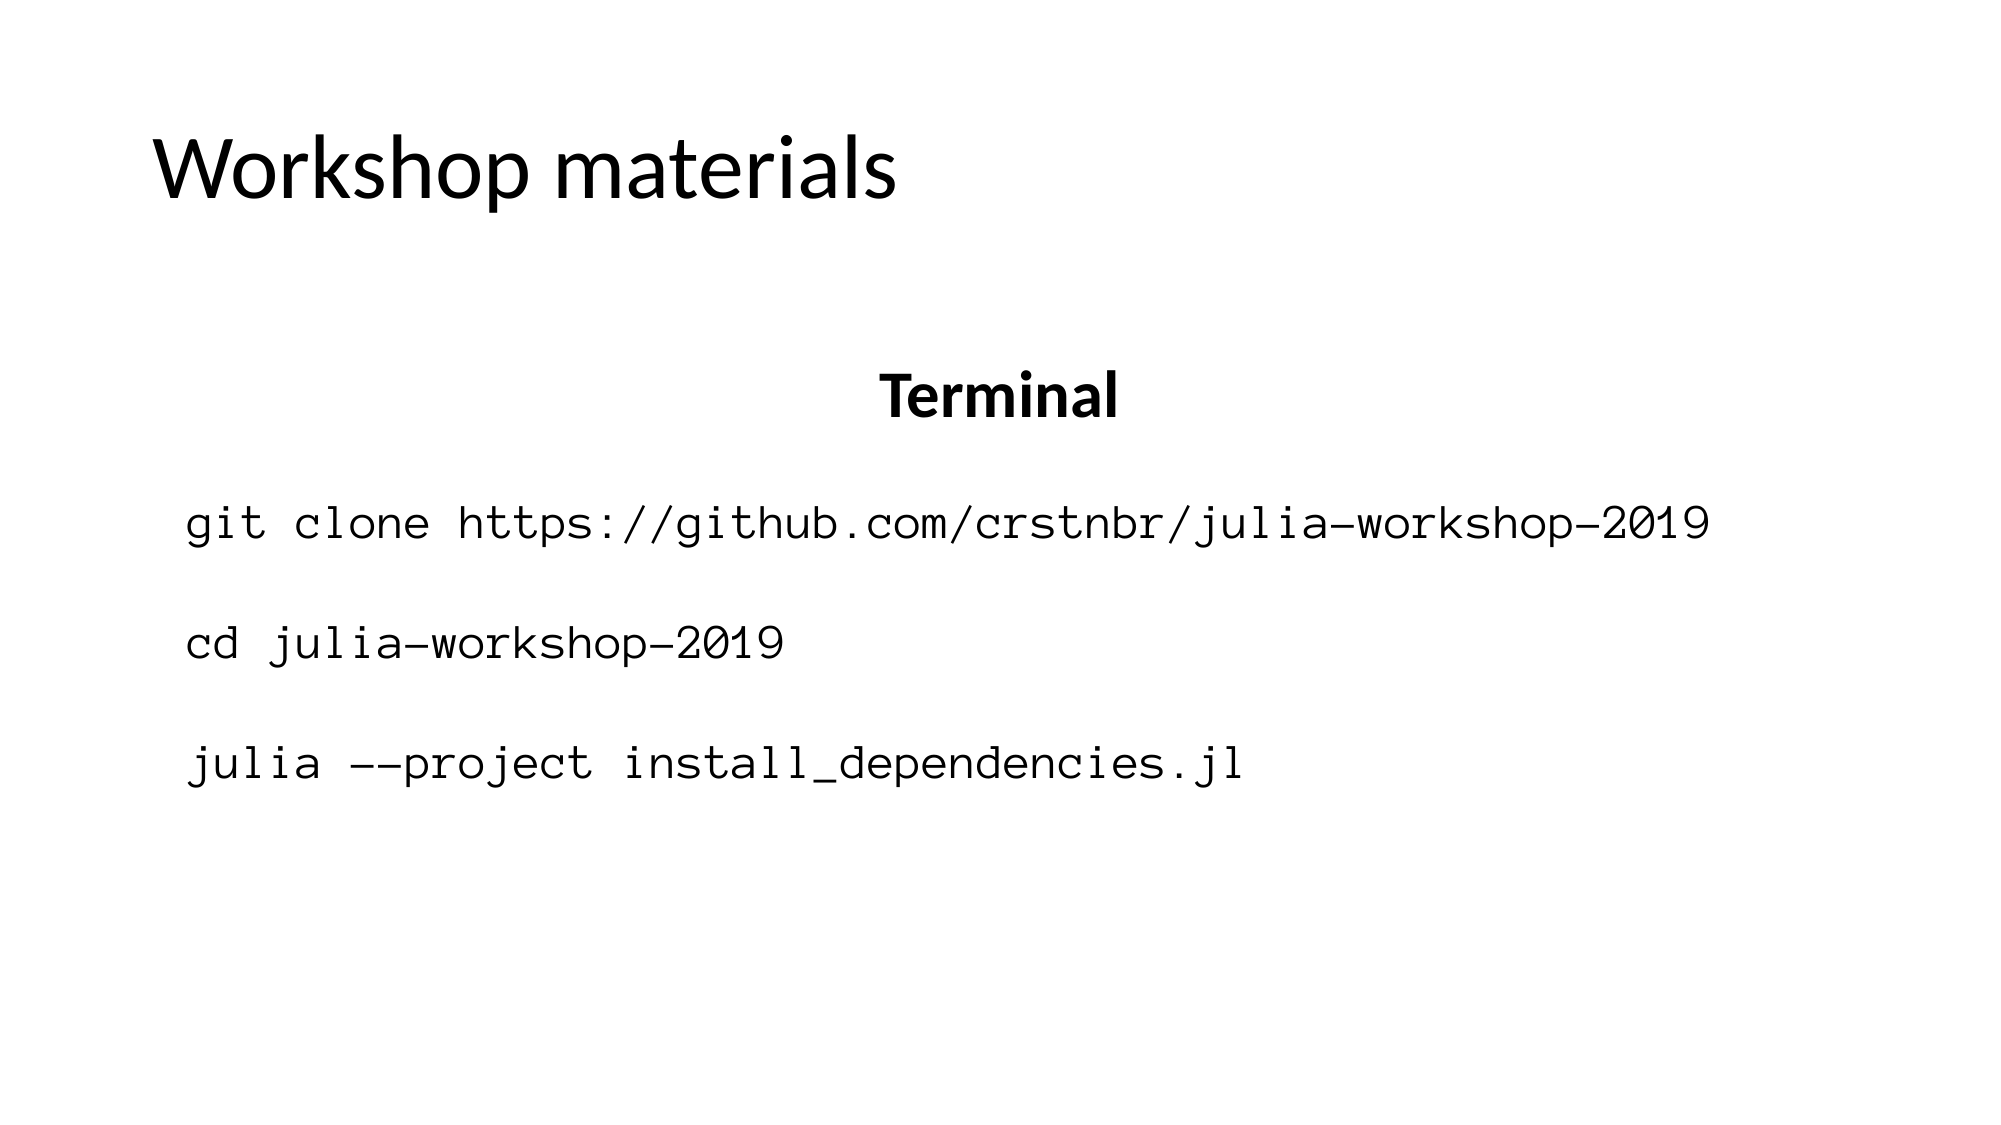

# Workshop materials
Terminal
| git clone https://github.com/crstnbr/julia-workshop-2019 |
| --- |
|  |
| cd julia-workshop-2019 |
|  |
| julia --project install\_dependencies.jl |